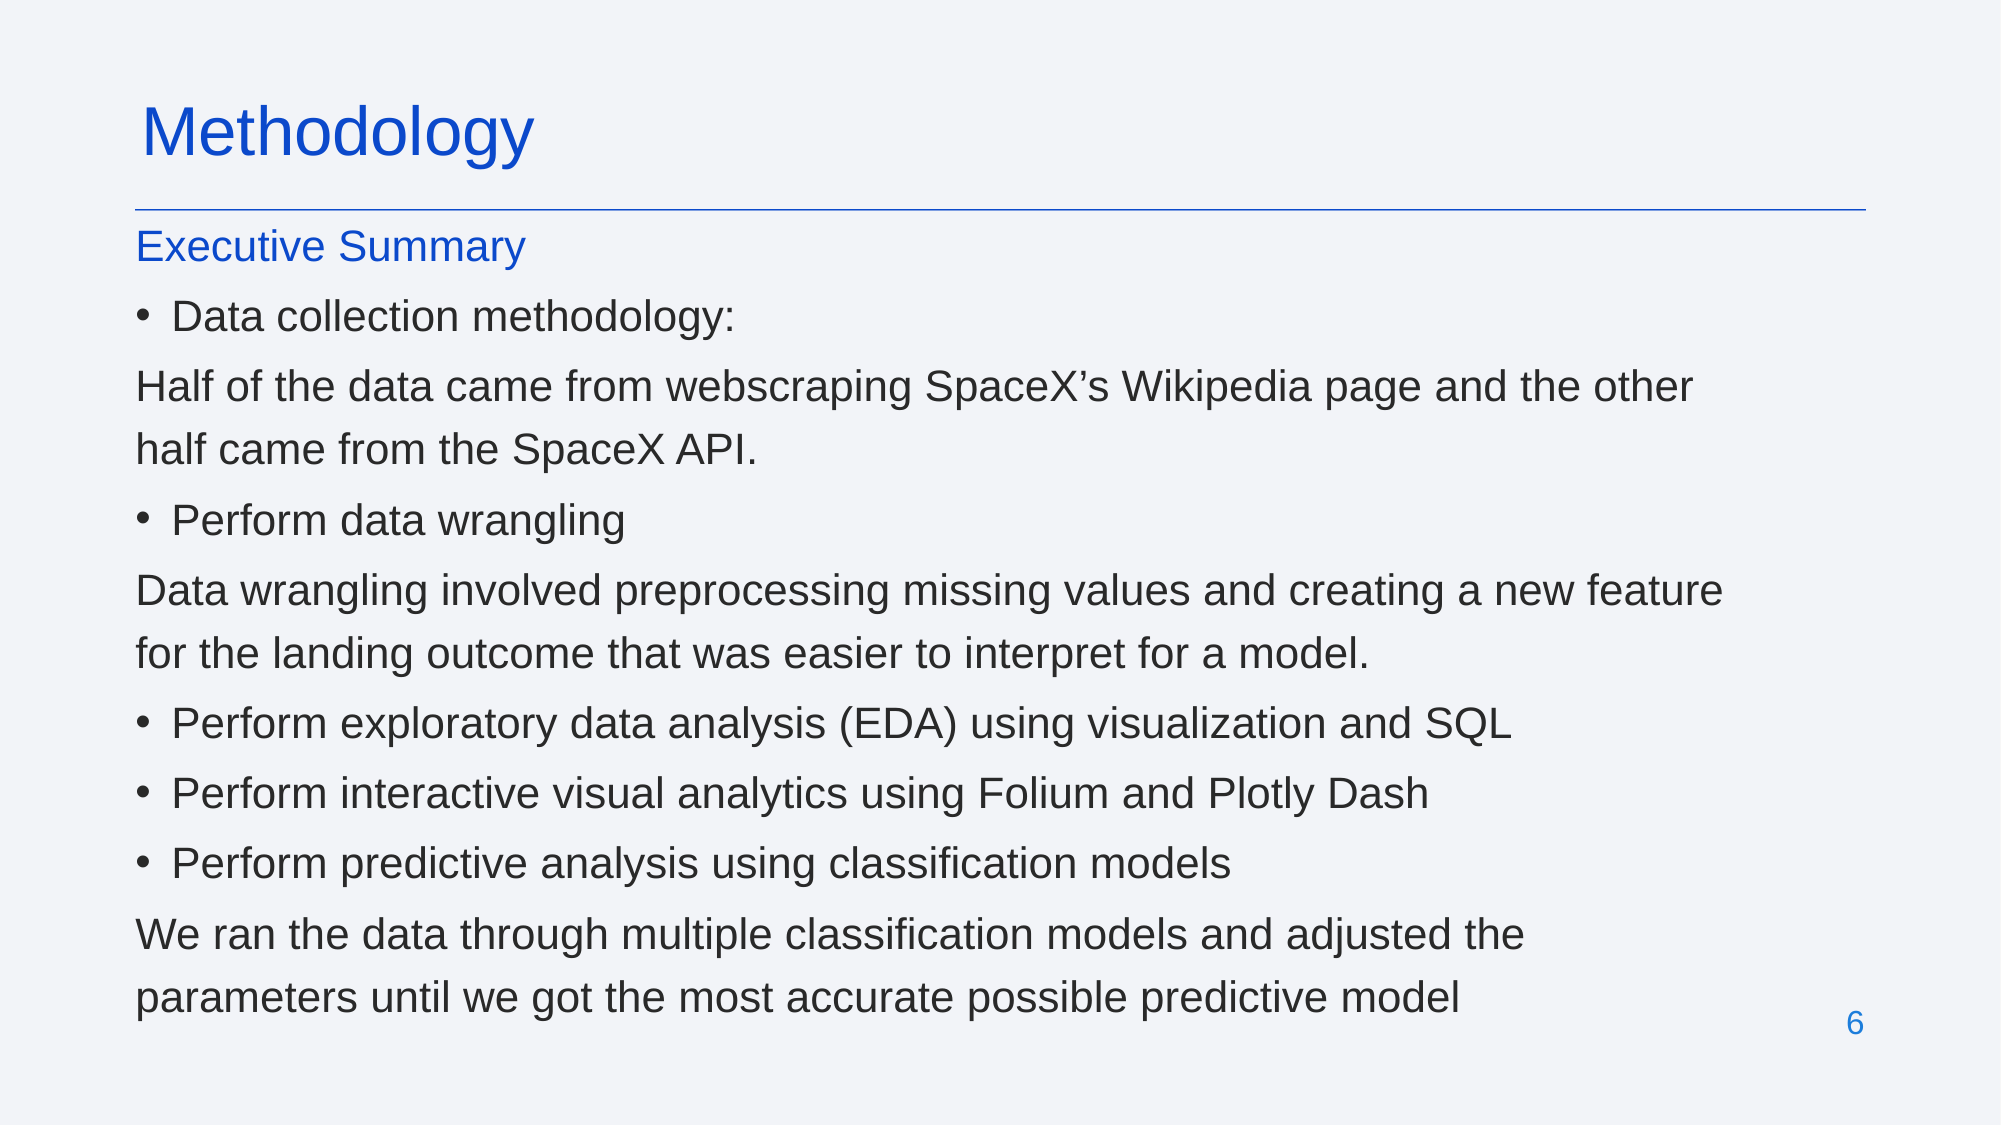

Methodology
Executive Summary
Data collection methodology:
Half of the data came from webscraping SpaceX’s Wikipedia page and the other half came from the SpaceX API.
Perform data wrangling
Data wrangling involved preprocessing missing values and creating a new feature for the landing outcome that was easier to interpret for a model.
Perform exploratory data analysis (EDA) using visualization and SQL
Perform interactive visual analytics using Folium and Plotly Dash
Perform predictive analysis using classification models
We ran the data through multiple classification models and adjusted the parameters until we got the most accurate possible predictive model

6